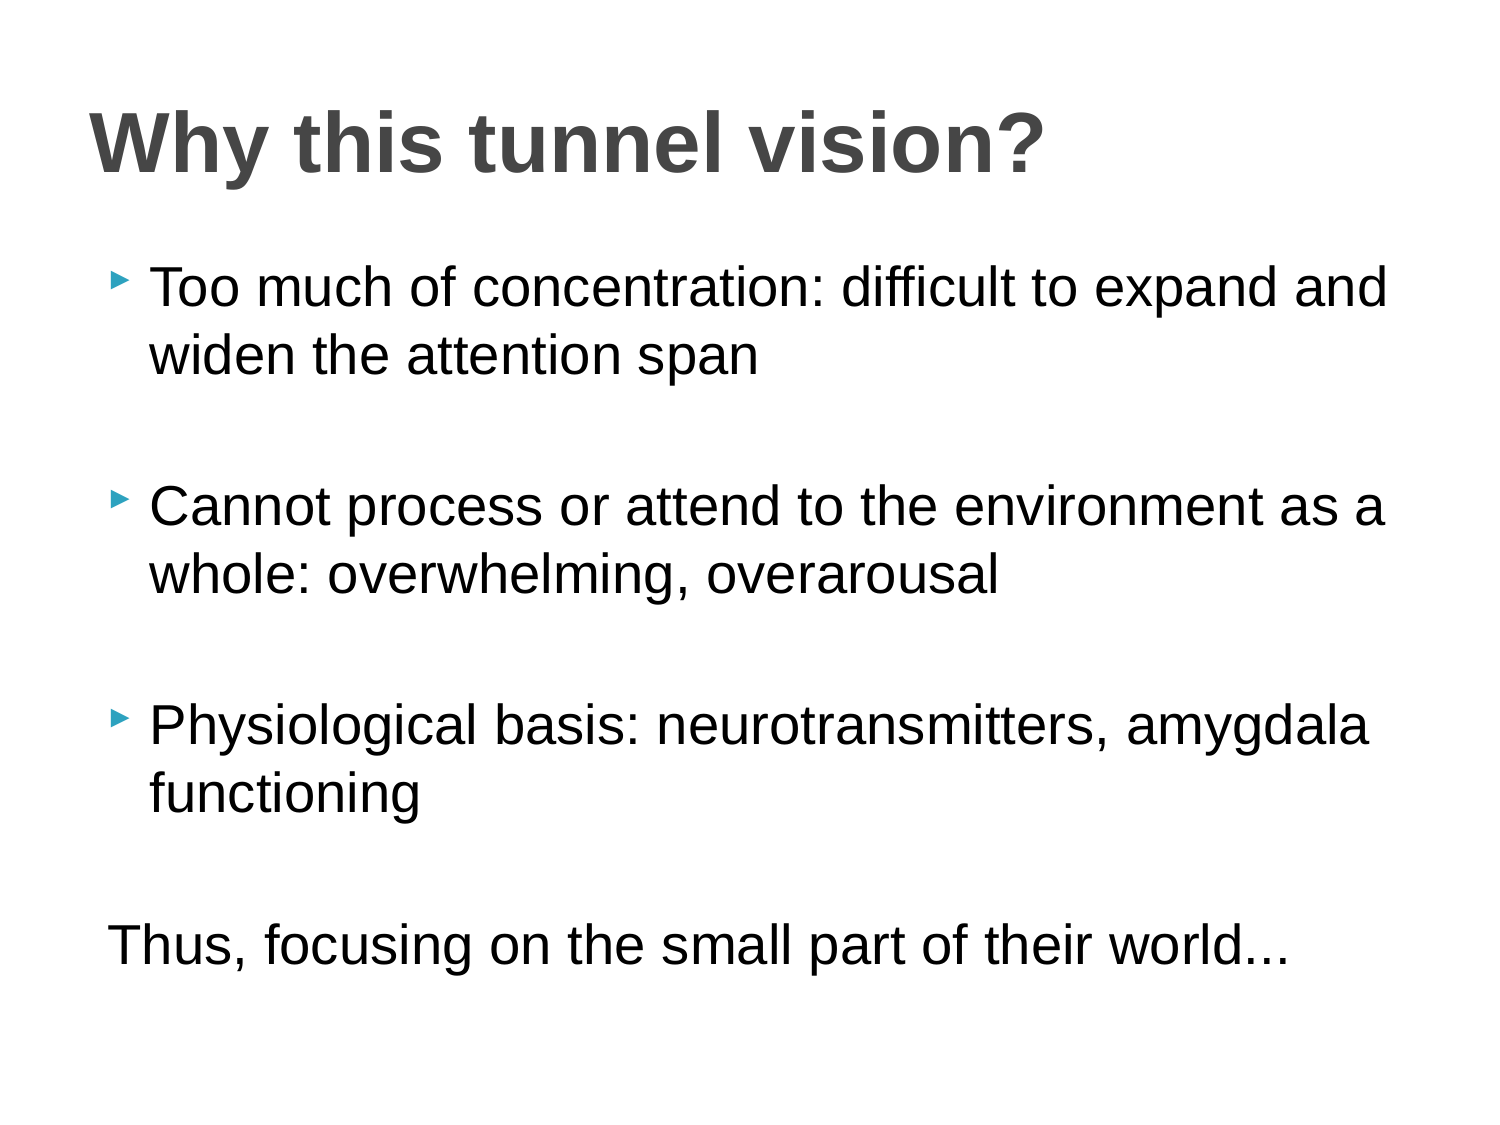

# Why this tunnel vision?
Too much of concentration: difficult to expand and widen the attention span

Cannot process or attend to the environment as a whole: overwhelming, overarousal

Physiological basis: neurotransmitters, amygdala functioning

Thus, focusing on the small part of their world...